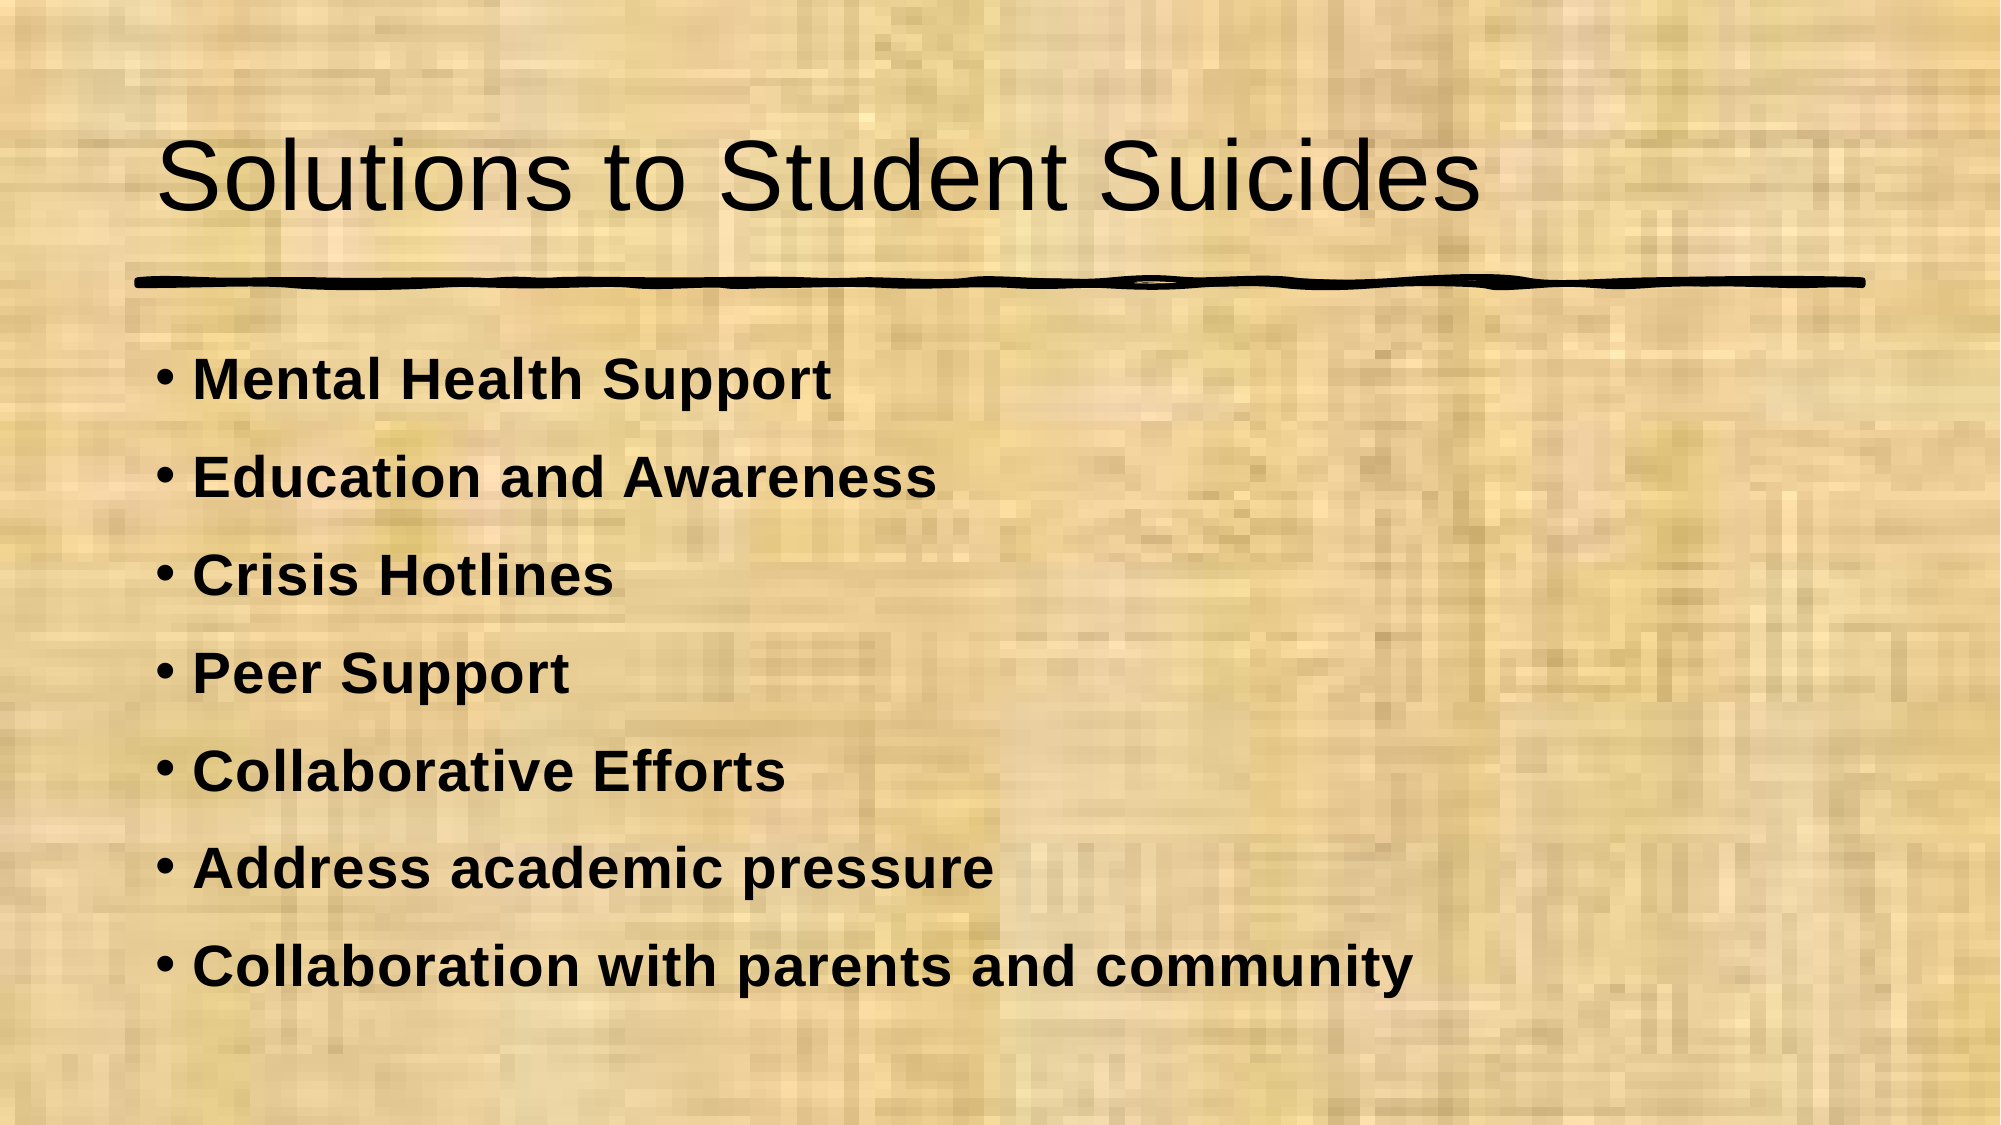

# Solutions to Student Suicides
Mental Health Support
Education and Awareness
Crisis Hotlines
Peer Support
Collaborative Efforts
Address academic pressure
Collaboration with parents and community